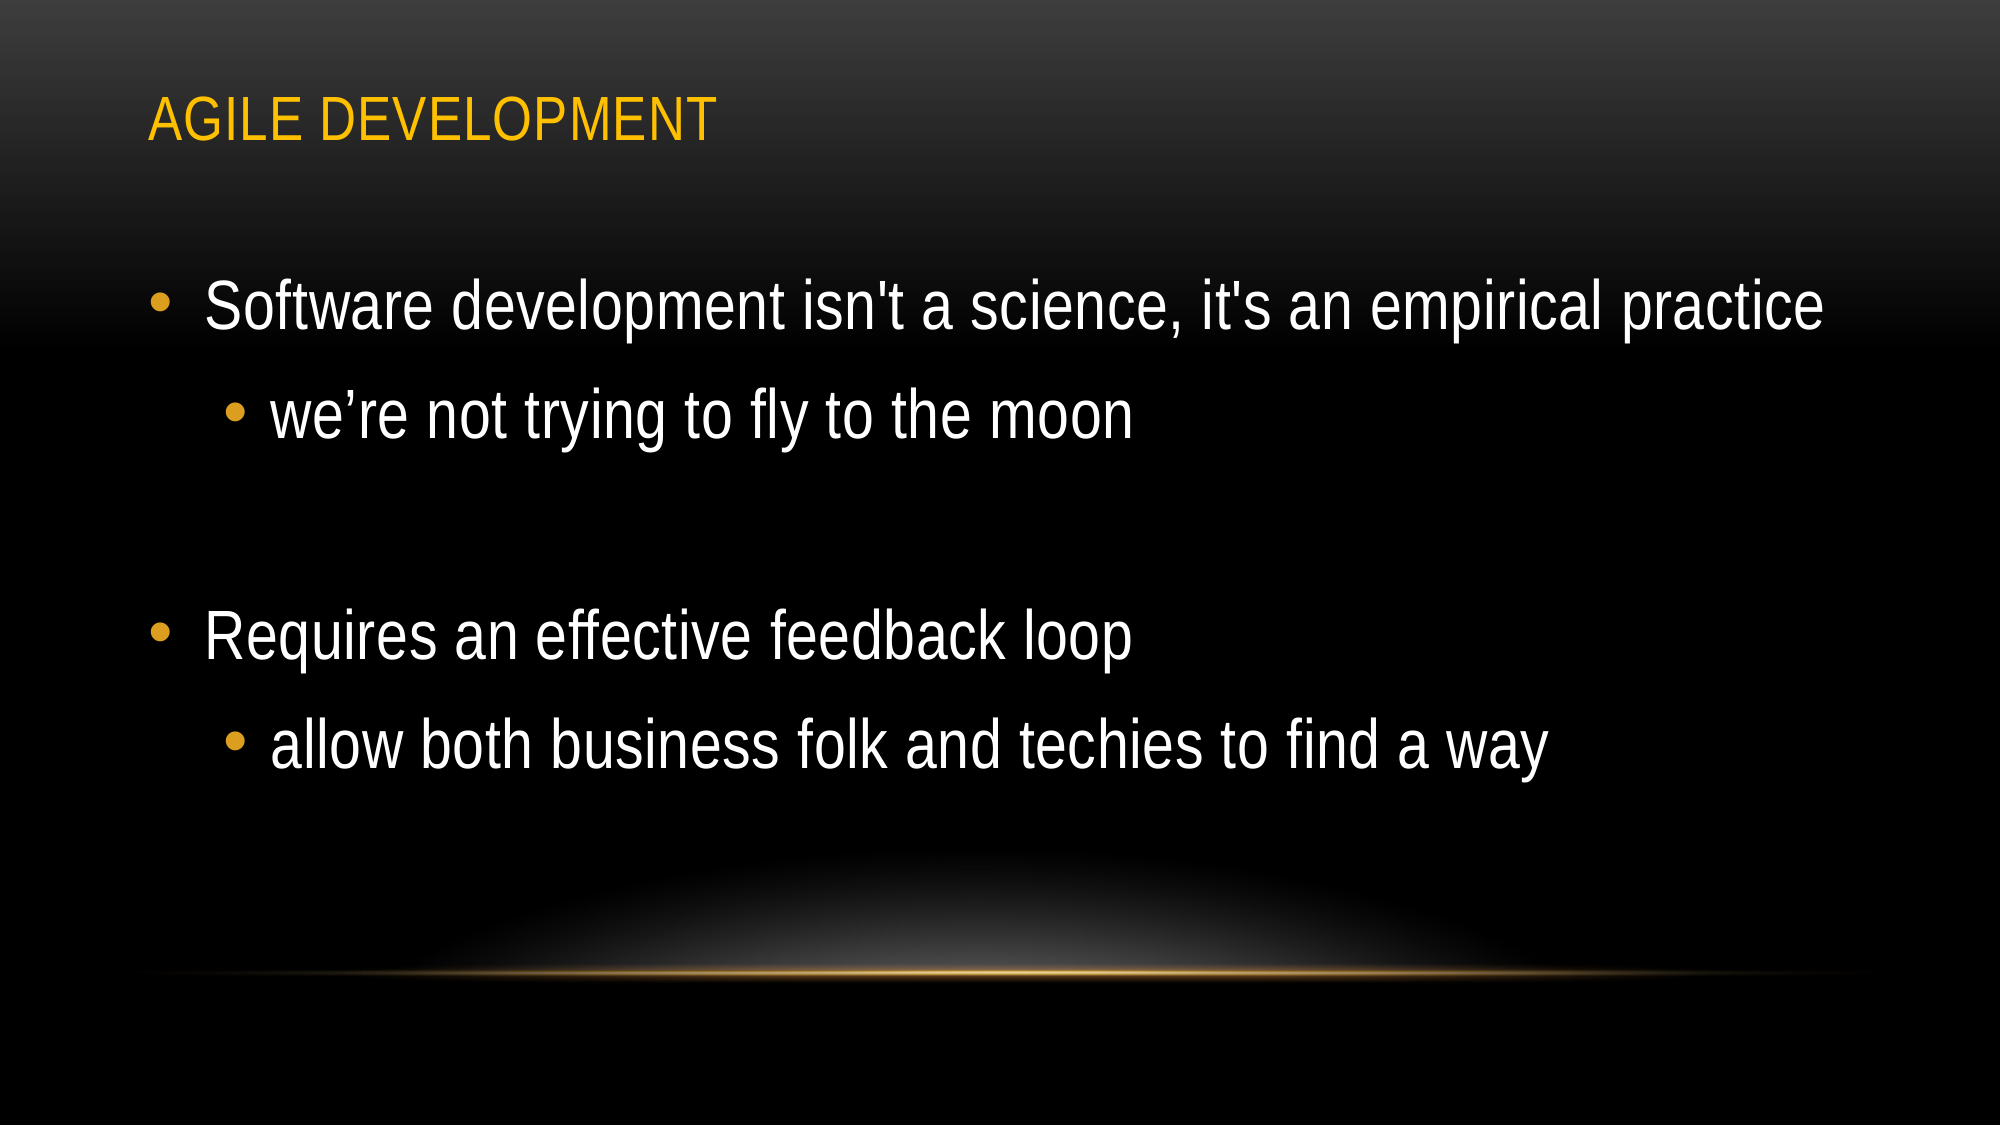

# Agile Development
Software development isn't a science, it's an empirical practice
we’re not trying to fly to the moon

Requires an effective feedback loop
allow both business folk and techies to find a way